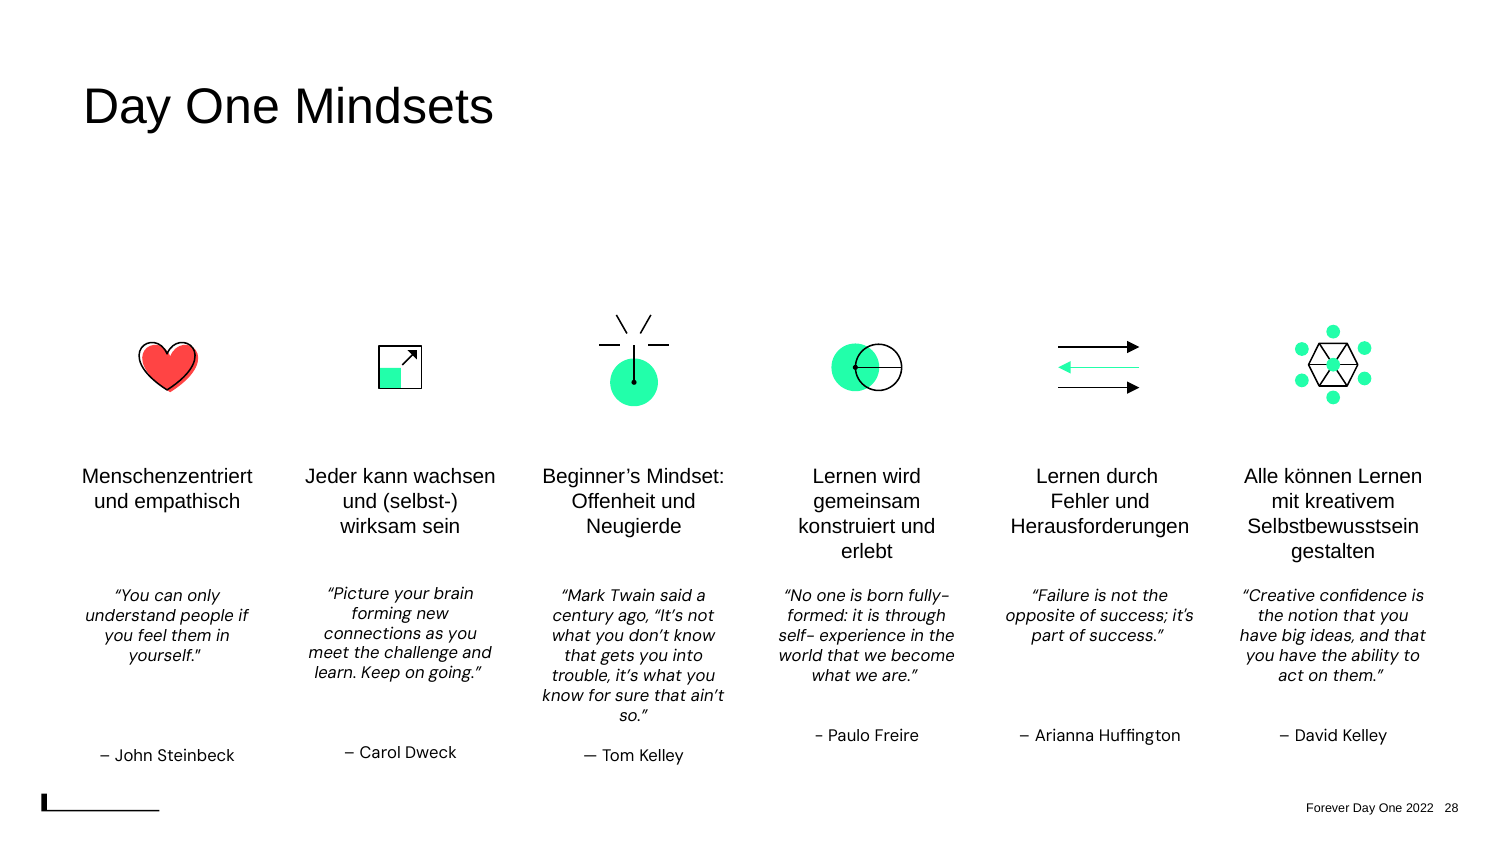

Day One Mindsets

Lernen durch
Fehler und Herausforderungen

“Failure is not the opposite of success; it's part of success.”

– Arianna Huffington
Alle können Lernen mit kreativem Selbstbewusstsein gestalten

“Creative confidence is the notion that you have big ideas, and that you have the ability to act on them.”

– David Kelley
Menschenzentriert und empathisch

“You can only understand people if you feel them in yourself.”

– John Steinbeck

Jeder kann wachsen und (selbst-) wirksam sein

“Picture your brain forming new connections as you meet the challenge and learn. Keep on going.”

– Carol Dweck
Beginner’s Mindset: Offenheit und Neugierde

“Mark Twain said a century ago, “It’s not what you don’t know that gets you into trouble, it’s what you know for sure that ain’t so.”
— Tom Kelley
Lernen wird gemeinsam konstruiert und erlebt

“No one is born fully-formed: it is through self- experience in the world that we become what we are.”

- Paulo Freire
Forever Day One 2022   28